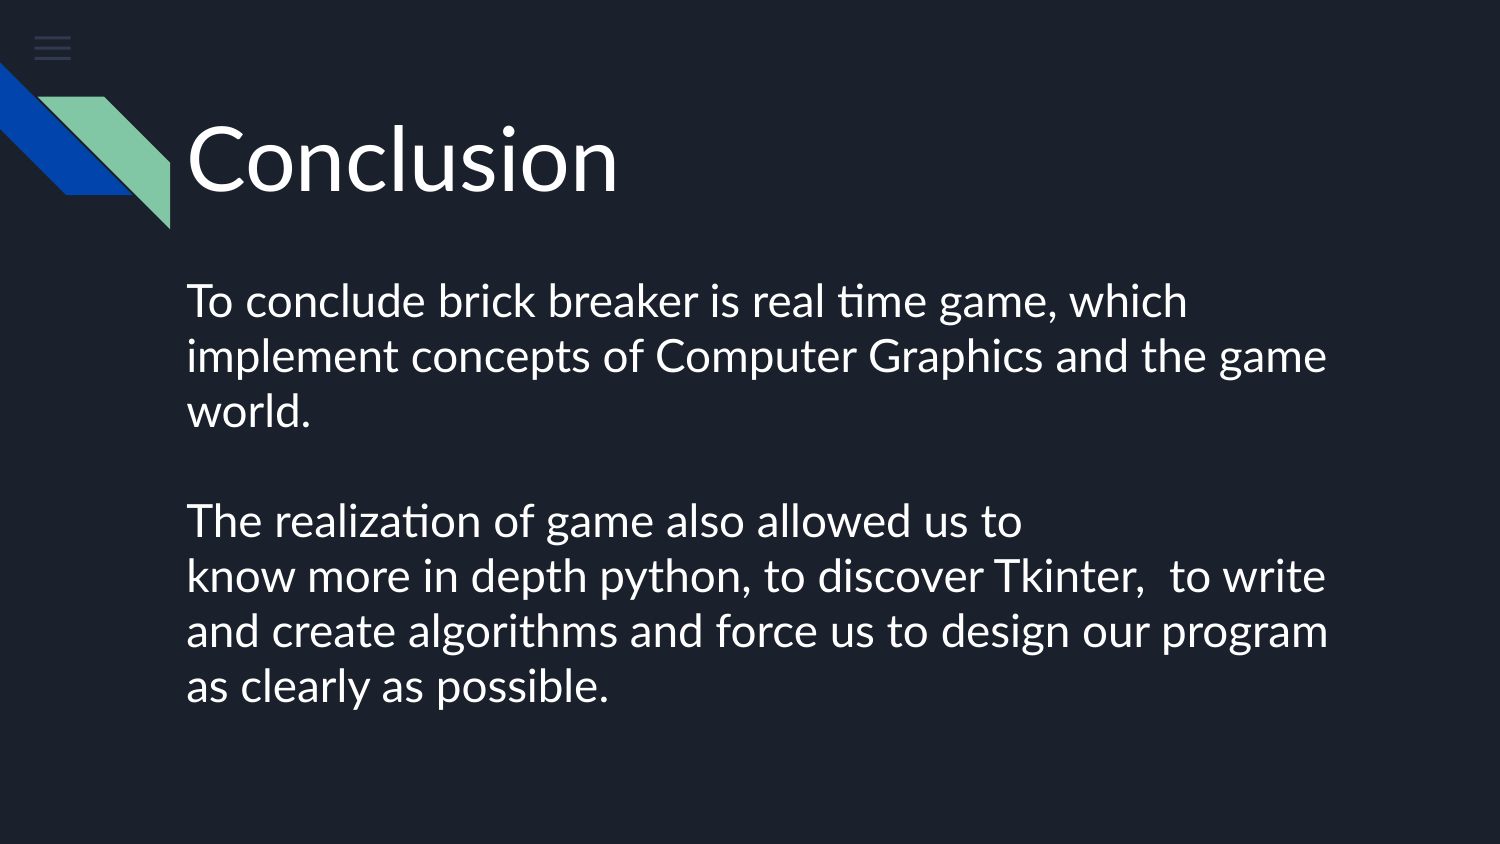

Conclusion

To conclude brick breaker is real time game, which implement concepts of Computer Graphics and the game world.

The realization of game also allowed us to
know more in depth python, to discover Tkinter,  to write and create algorithms and force us to design our program
as clearly as possible.